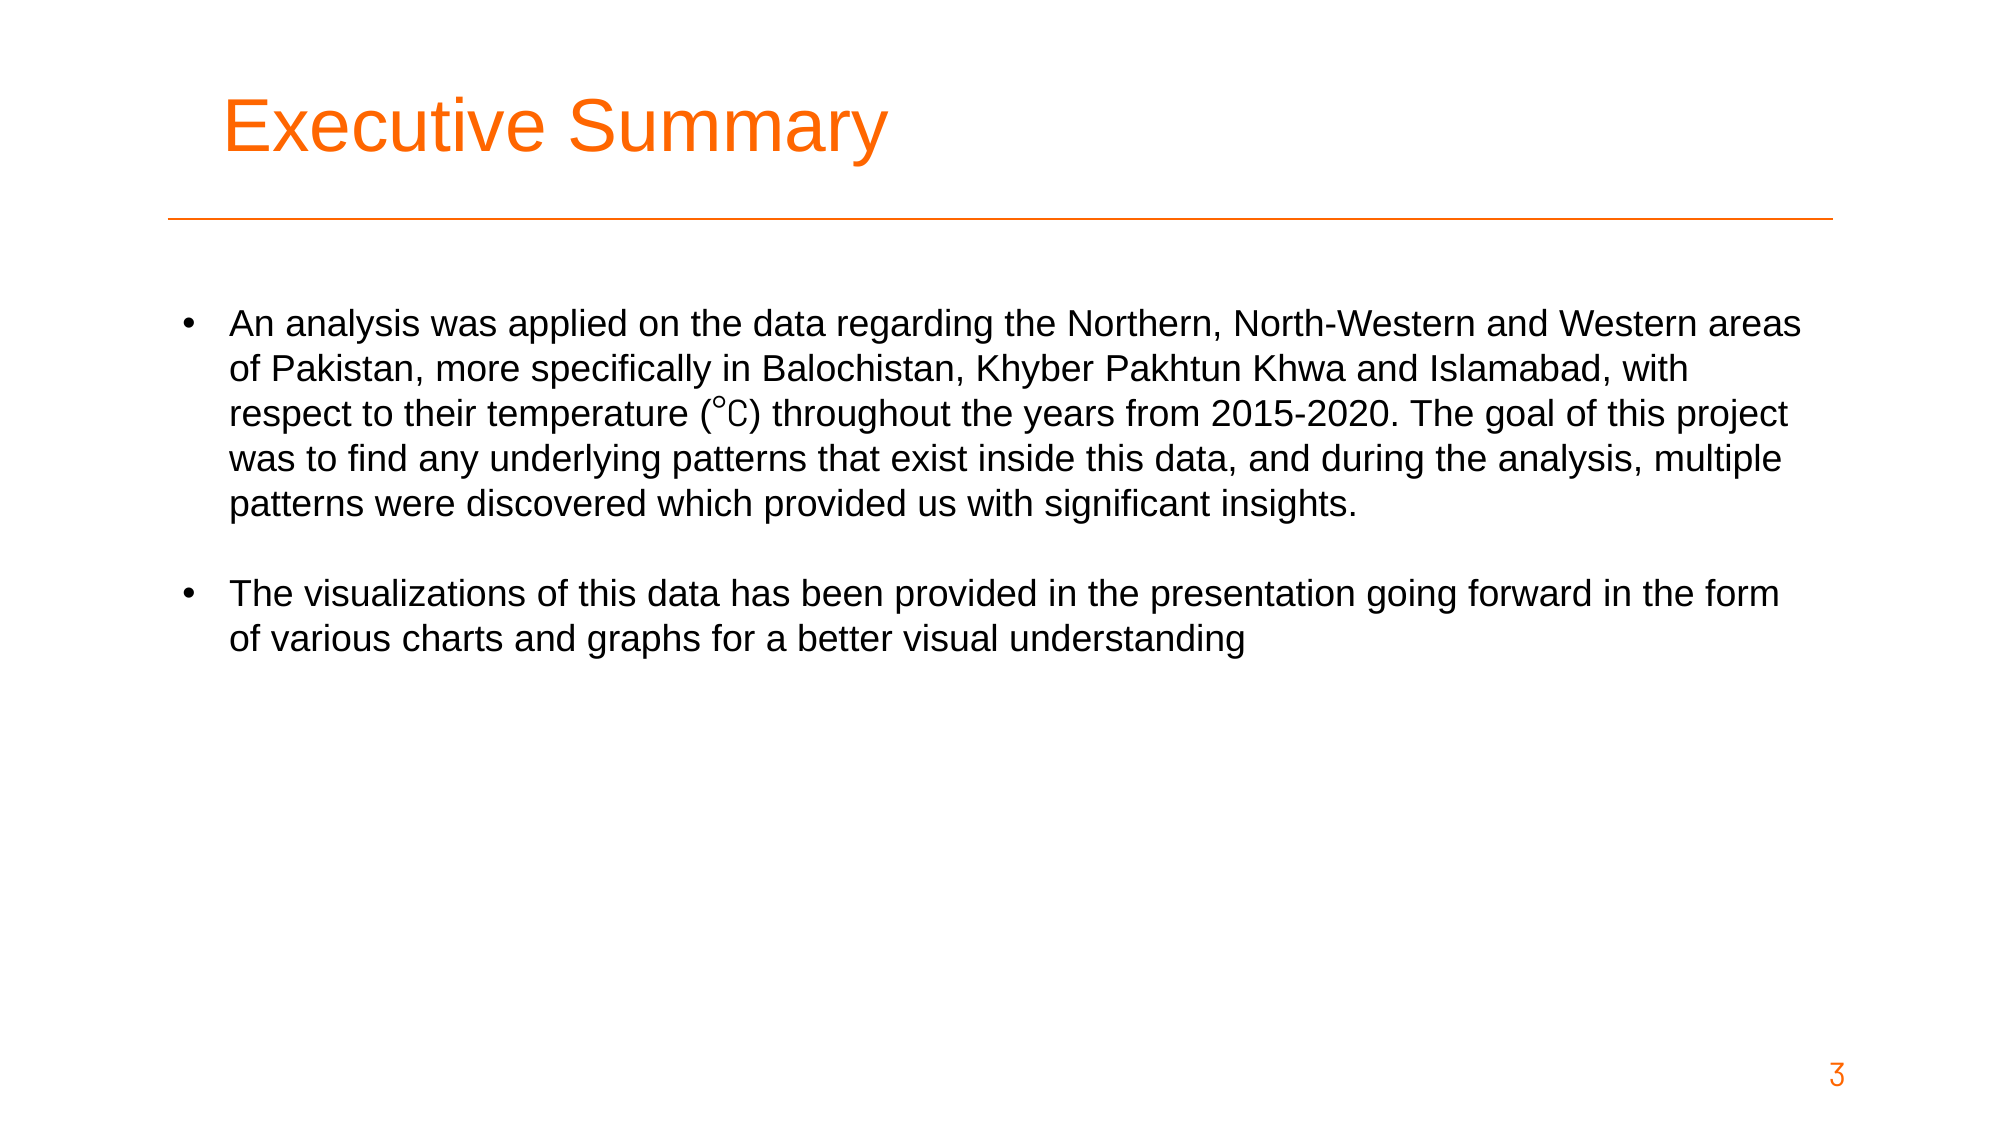

Executive Summary
An analysis was applied on the data regarding the Northern, North-Western and Western areas of Pakistan, more specifically in Balochistan, Khyber Pakhtun Khwa and Islamabad, with respect to their temperature (°C) throughout the years from 2015-2020. The goal of this project was to find any underlying patterns that exist inside this data, and during the analysis, multiple patterns were discovered which provided us with significant insights.

The visualizations of this data has been provided in the presentation going forward in the form of various charts and graphs for a better visual understanding
3